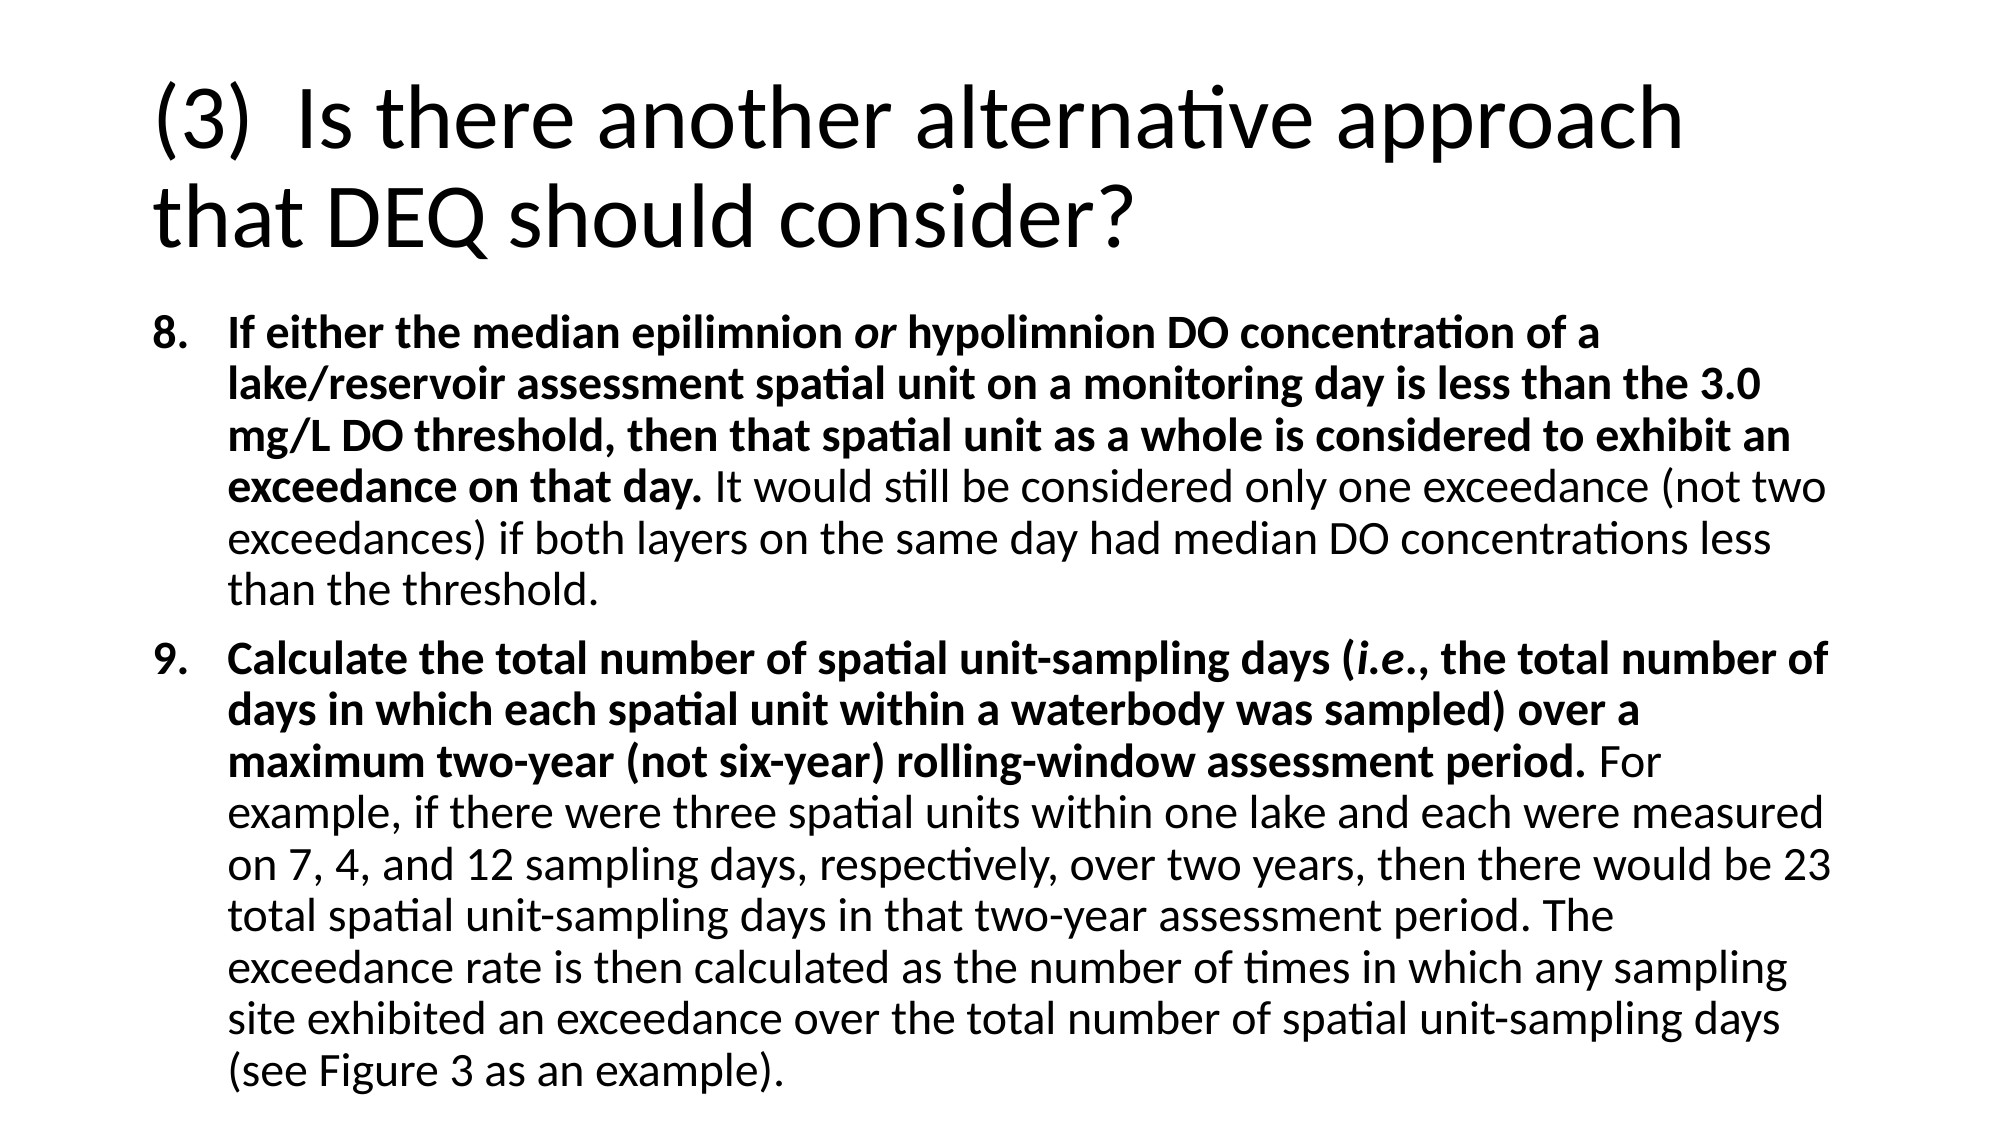

# (3)  Is there another alternative approach that DEQ should consider?
If either the median epilimnion or hypolimnion DO concentration of a lake/reservoir assessment spatial unit on a monitoring day is less than the 3.0 mg/L DO threshold, then that spatial unit as a whole is considered to exhibit an exceedance on that day. It would still be considered only one exceedance (not two exceedances) if both layers on the same day had median DO concentrations less than the threshold.
Calculate the total number of spatial unit-sampling days (i.e., the total number of days in which each spatial unit within a waterbody was sampled) over a maximum two-year (not six-year) rolling-window assessment period. For example, if there were three spatial units within one lake and each were measured on 7, 4, and 12 sampling days, respectively, over two years, then there would be 23 total spatial unit-sampling days in that two-year assessment period. The exceedance rate is then calculated as the number of times in which any sampling site exhibited an exceedance over the total number of spatial unit-sampling days (see Figure 3 as an example).